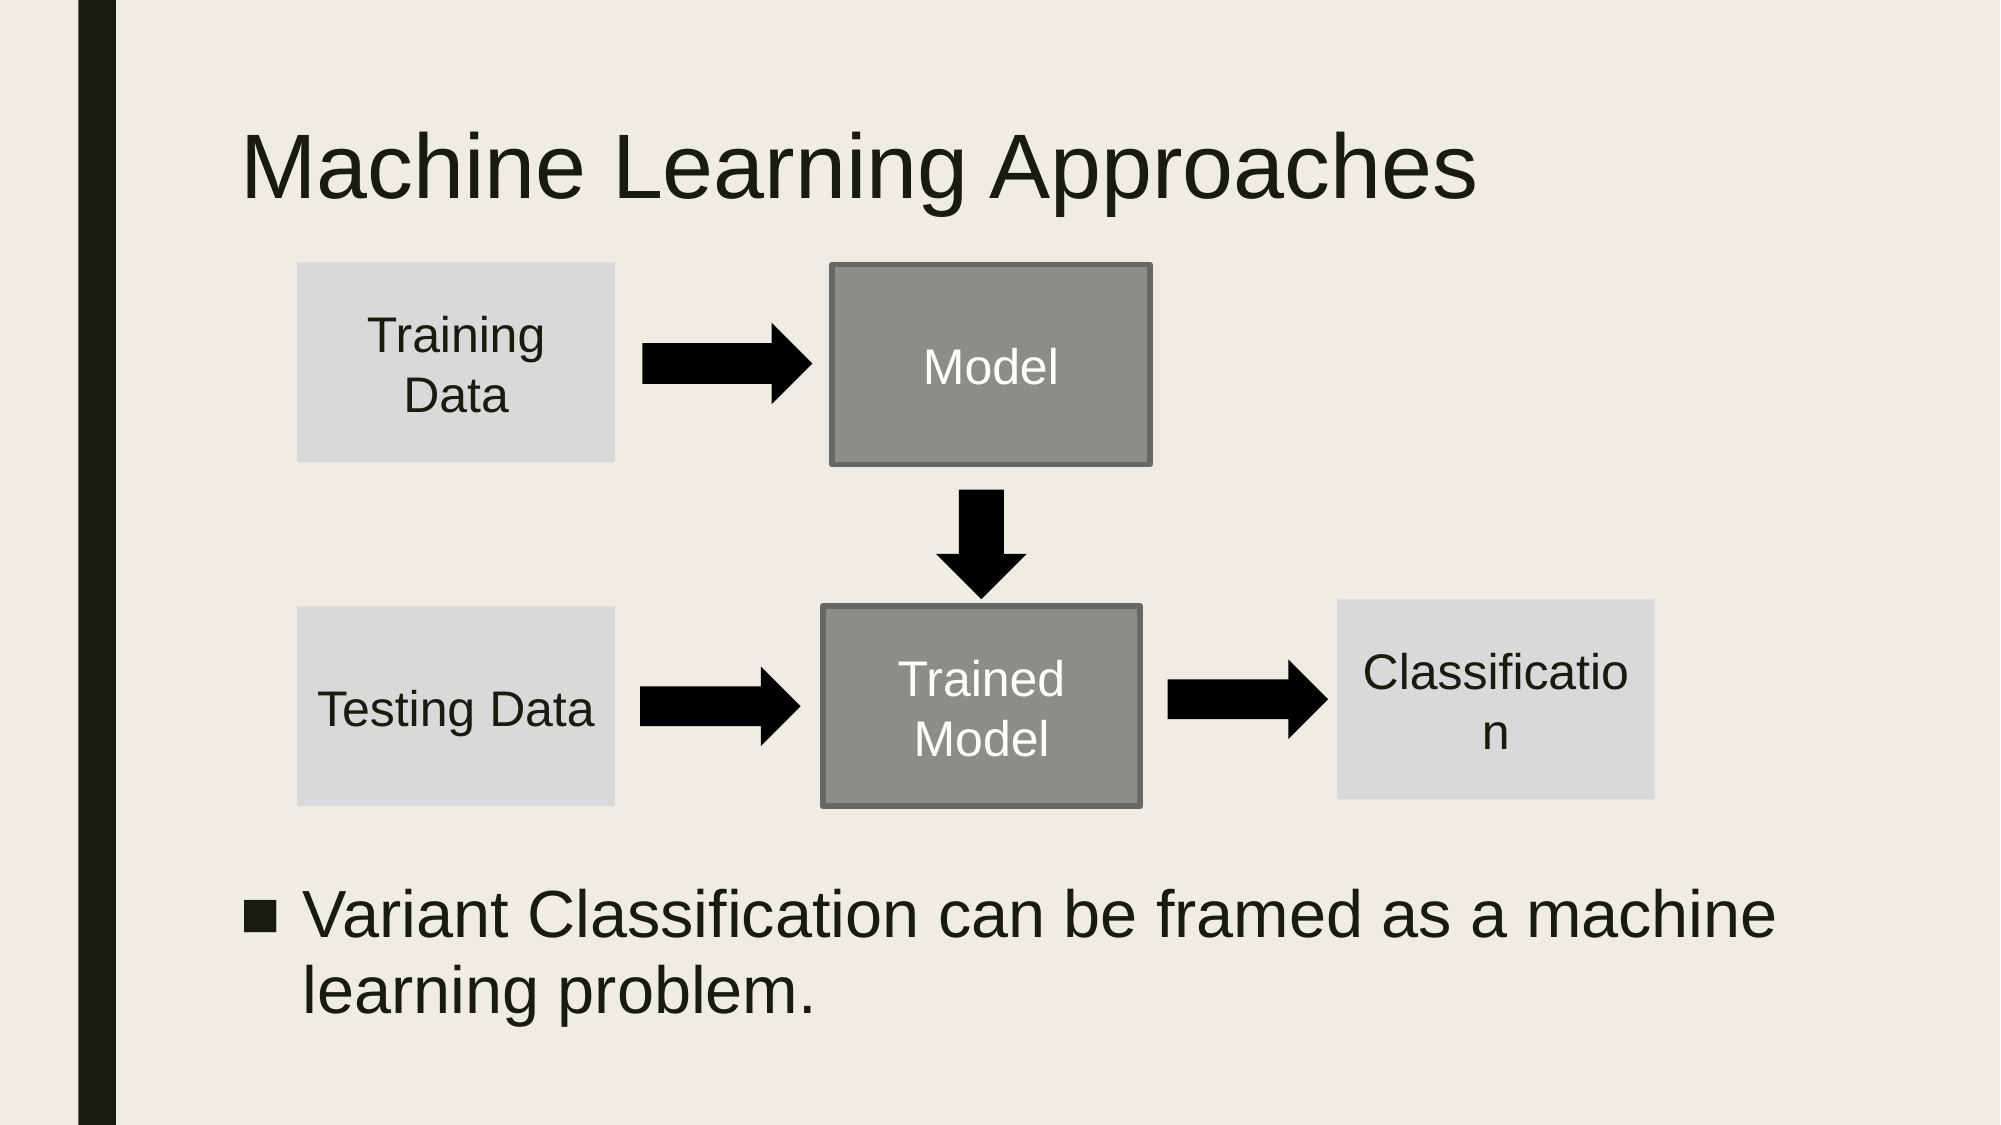

# Machine Learning Approaches
Training Data
Model

Classification
Testing Data
Trained Model

Variant Classification can be framed as a machine learning problem.